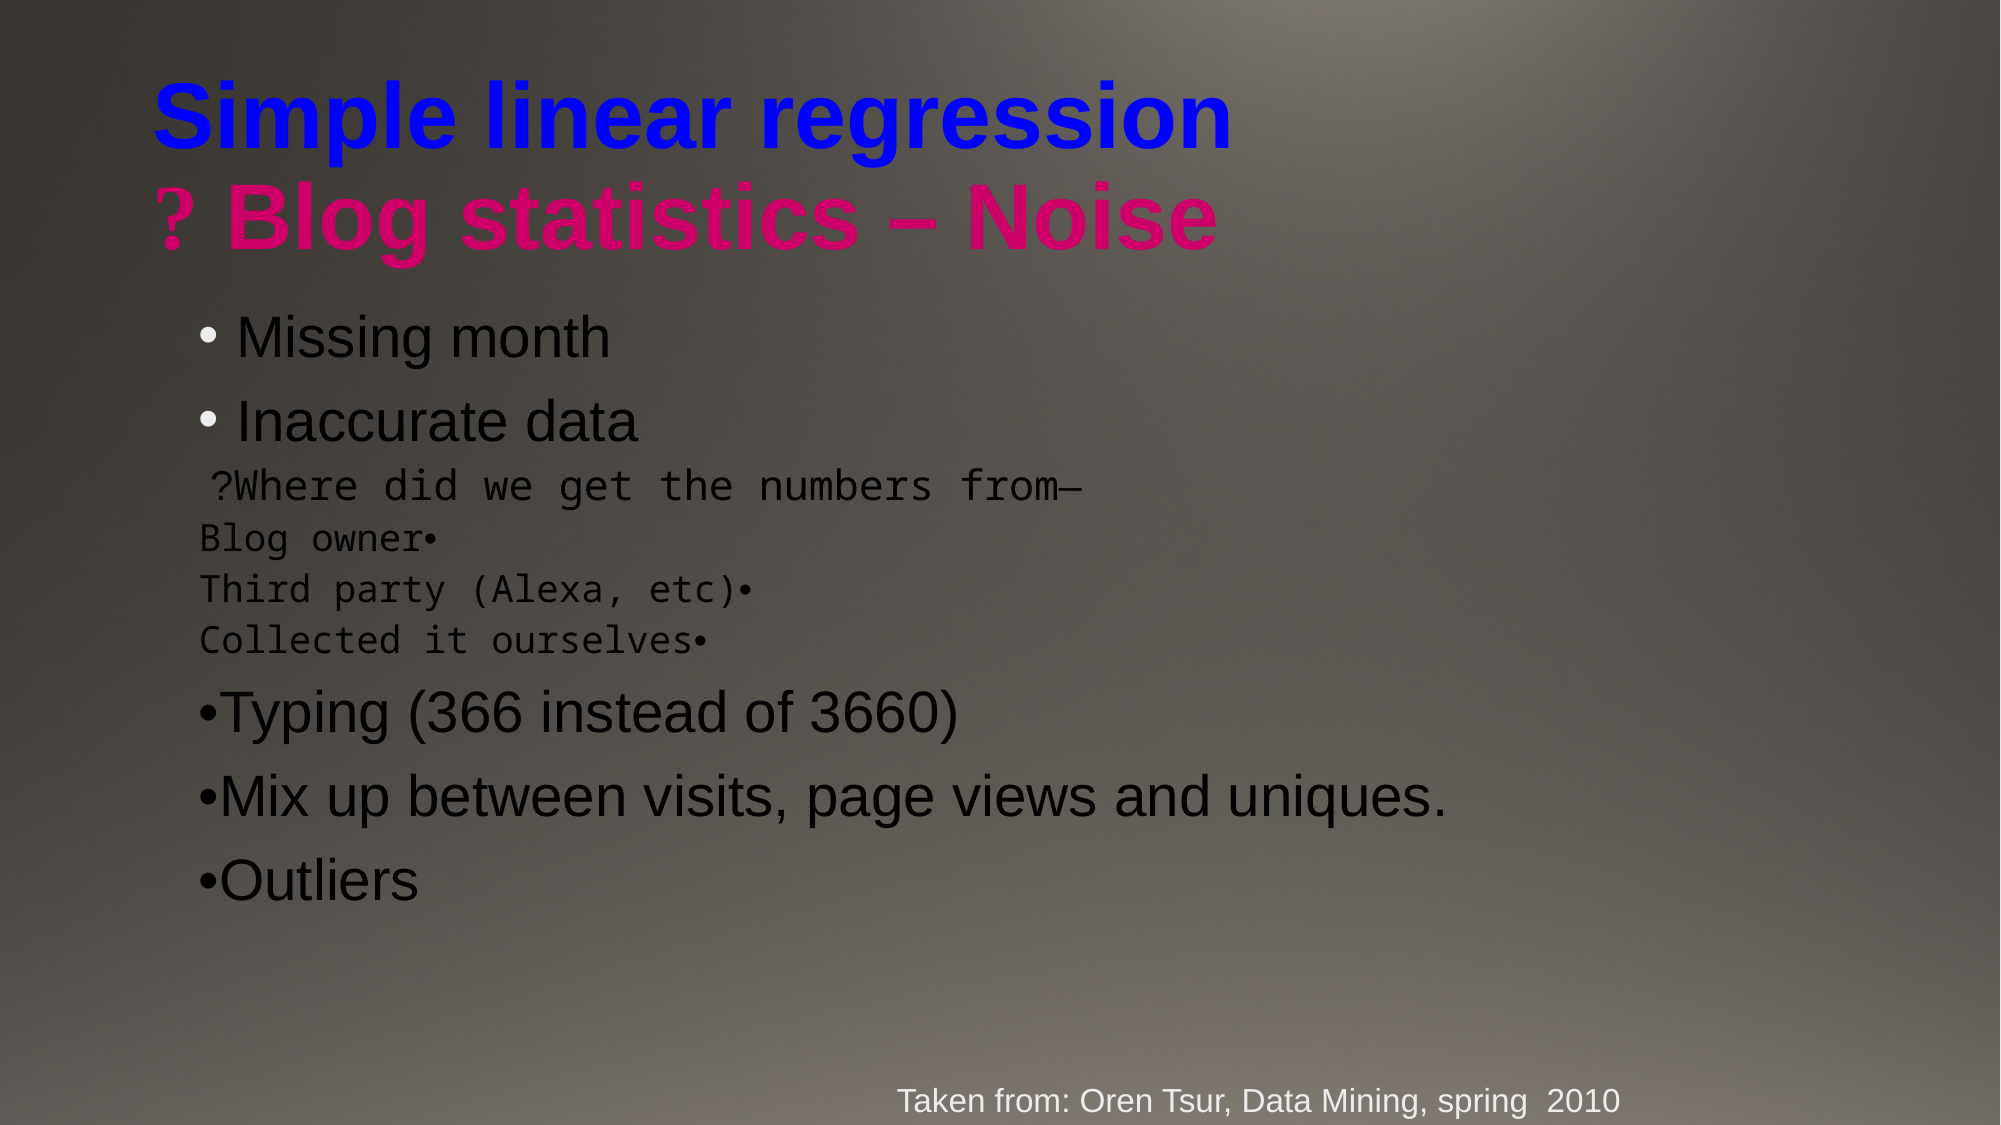

# Simple linear regression Blog statistics – Noise?
Missing month
Inaccurate data
–Where did we get the numbers from?
•Blog owner
•Third party (Alexa, etc)
•Collected it ourselves
•Typing (366 instead of 3660)
•Mix up between visits, page views and uniques.
•Outliers

Taken from: Oren Tsur, Data Mining, spring  2010